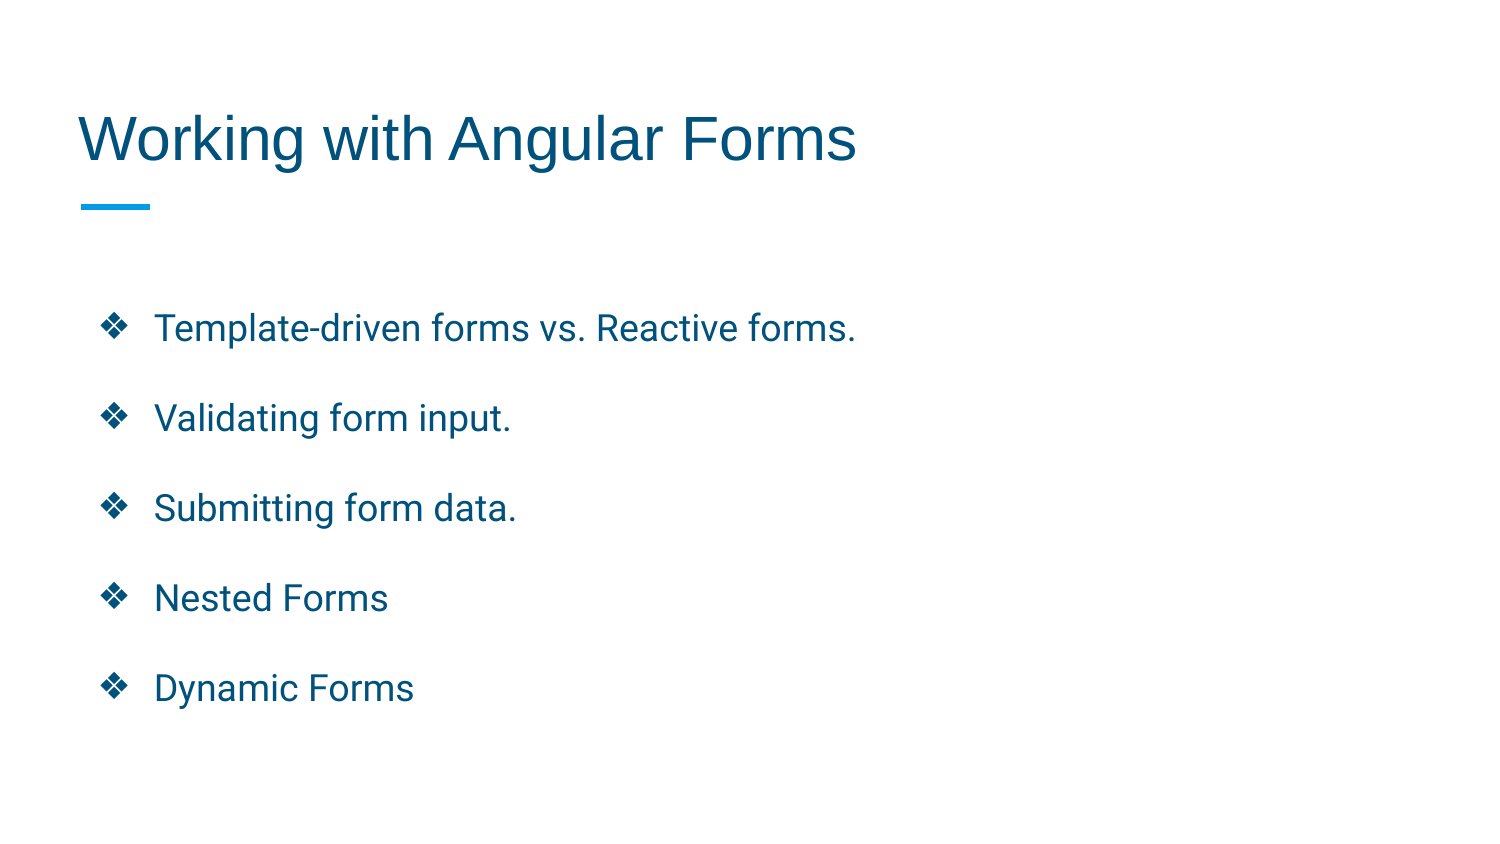

# Working with Angular Forms
Template-driven forms vs. Reactive forms.
Validating form input.
Submitting form data.
Nested Forms
Dynamic Forms